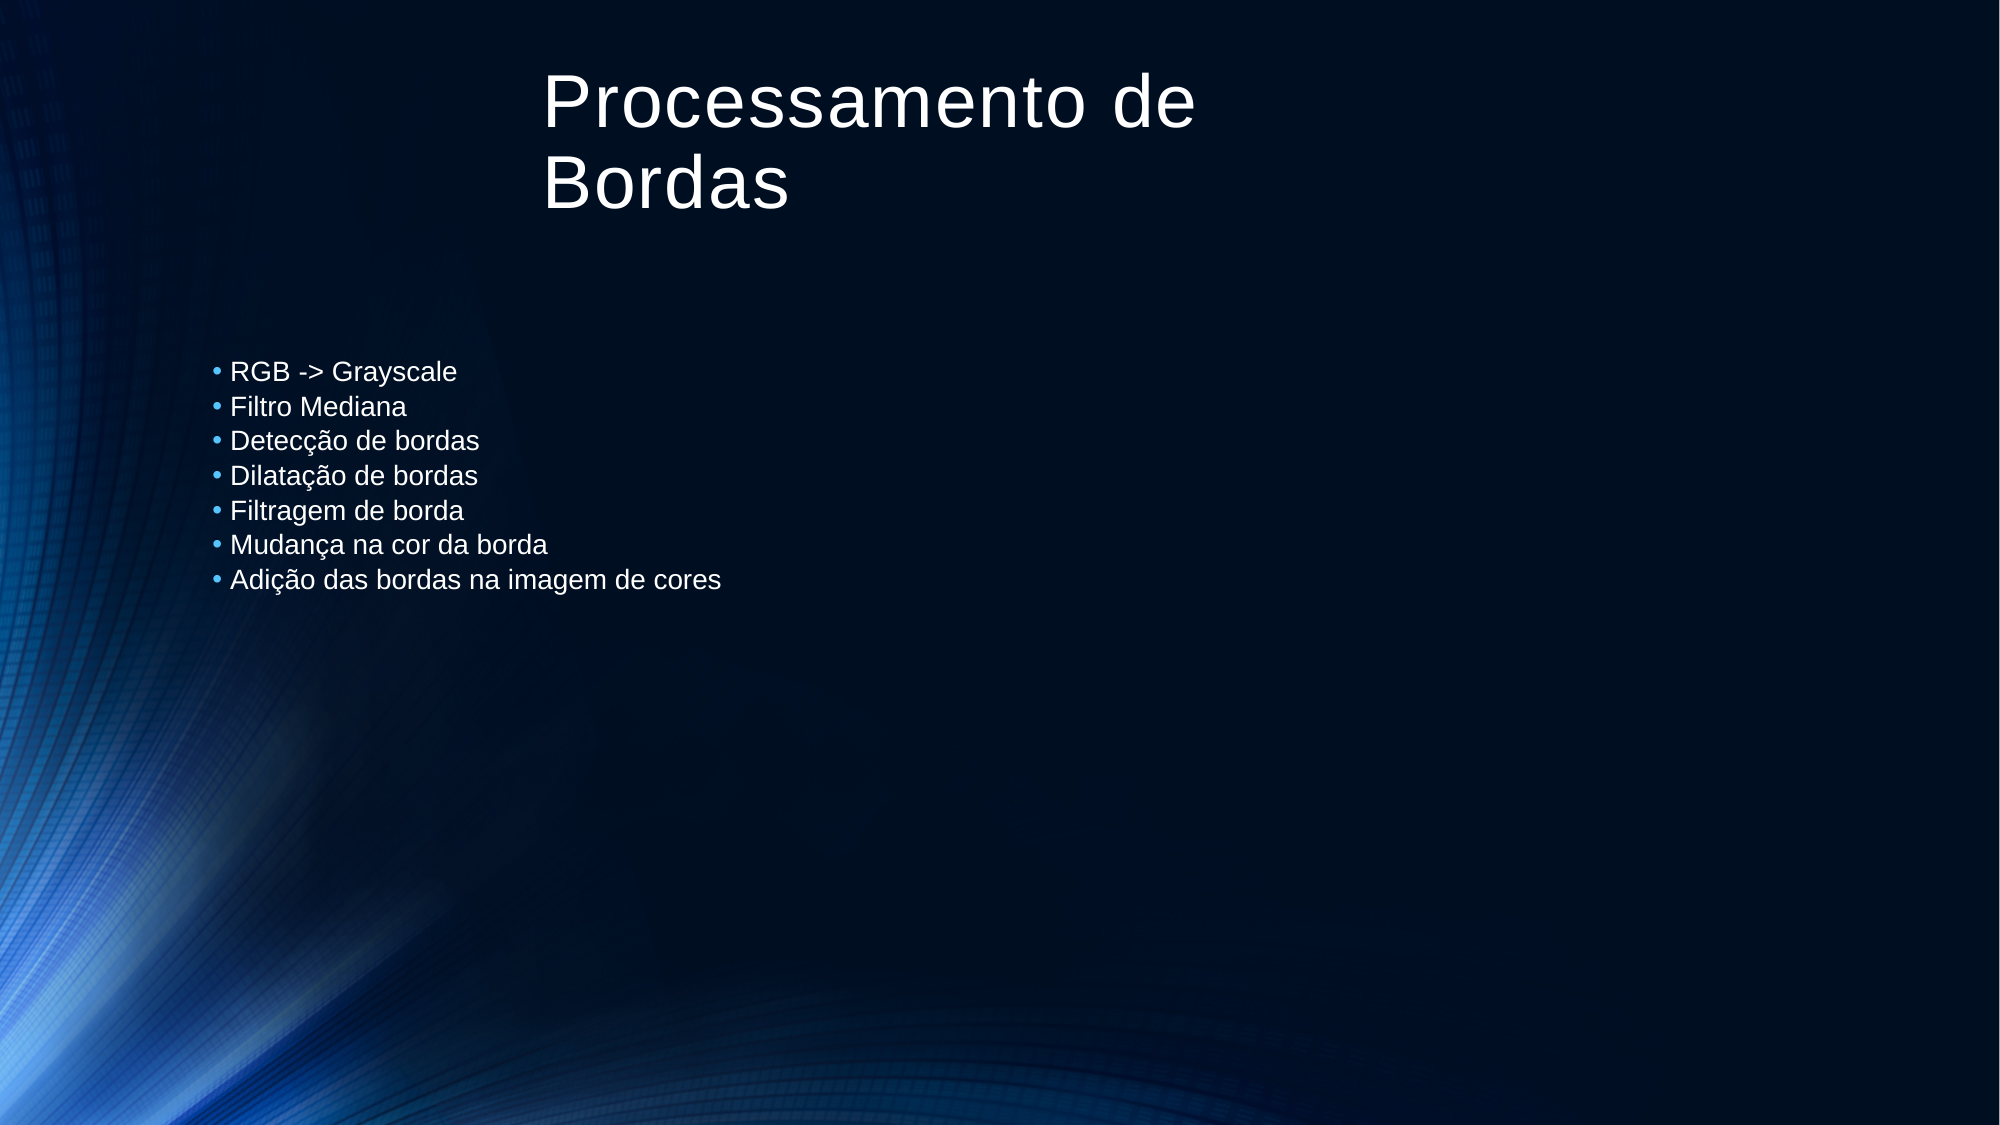

# Processamento de Bordas
RGB -> Grayscale
Filtro Mediana
Detecção de bordas
Dilatação de bordas
Filtragem de borda
Mudança na cor da borda
Adição das bordas na imagem de cores